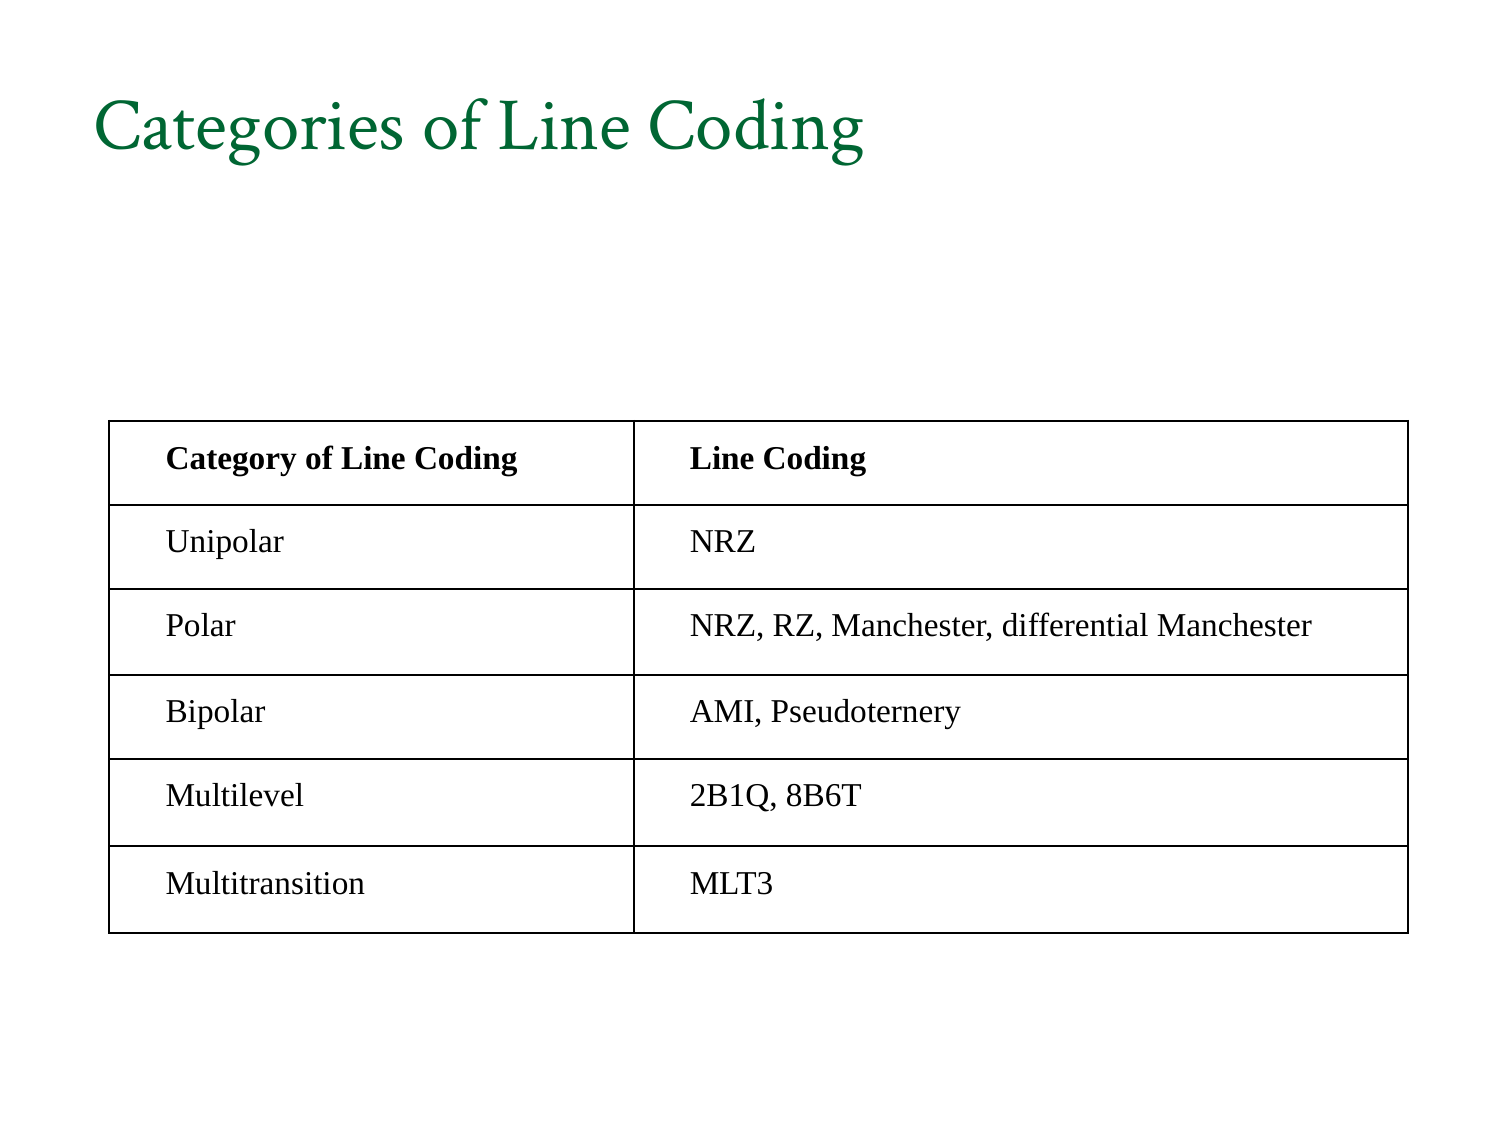

# Categories of Line Coding
| Category of Line Coding | Line Coding |
| --- | --- |
| Unipolar | NRZ |
| Polar | NRZ, RZ, Manchester, differential Manchester |
| Bipolar | AMI, Pseudoternery |
| Multilevel | 2B1Q, 8B6T |
| Multitransition | MLT3 |